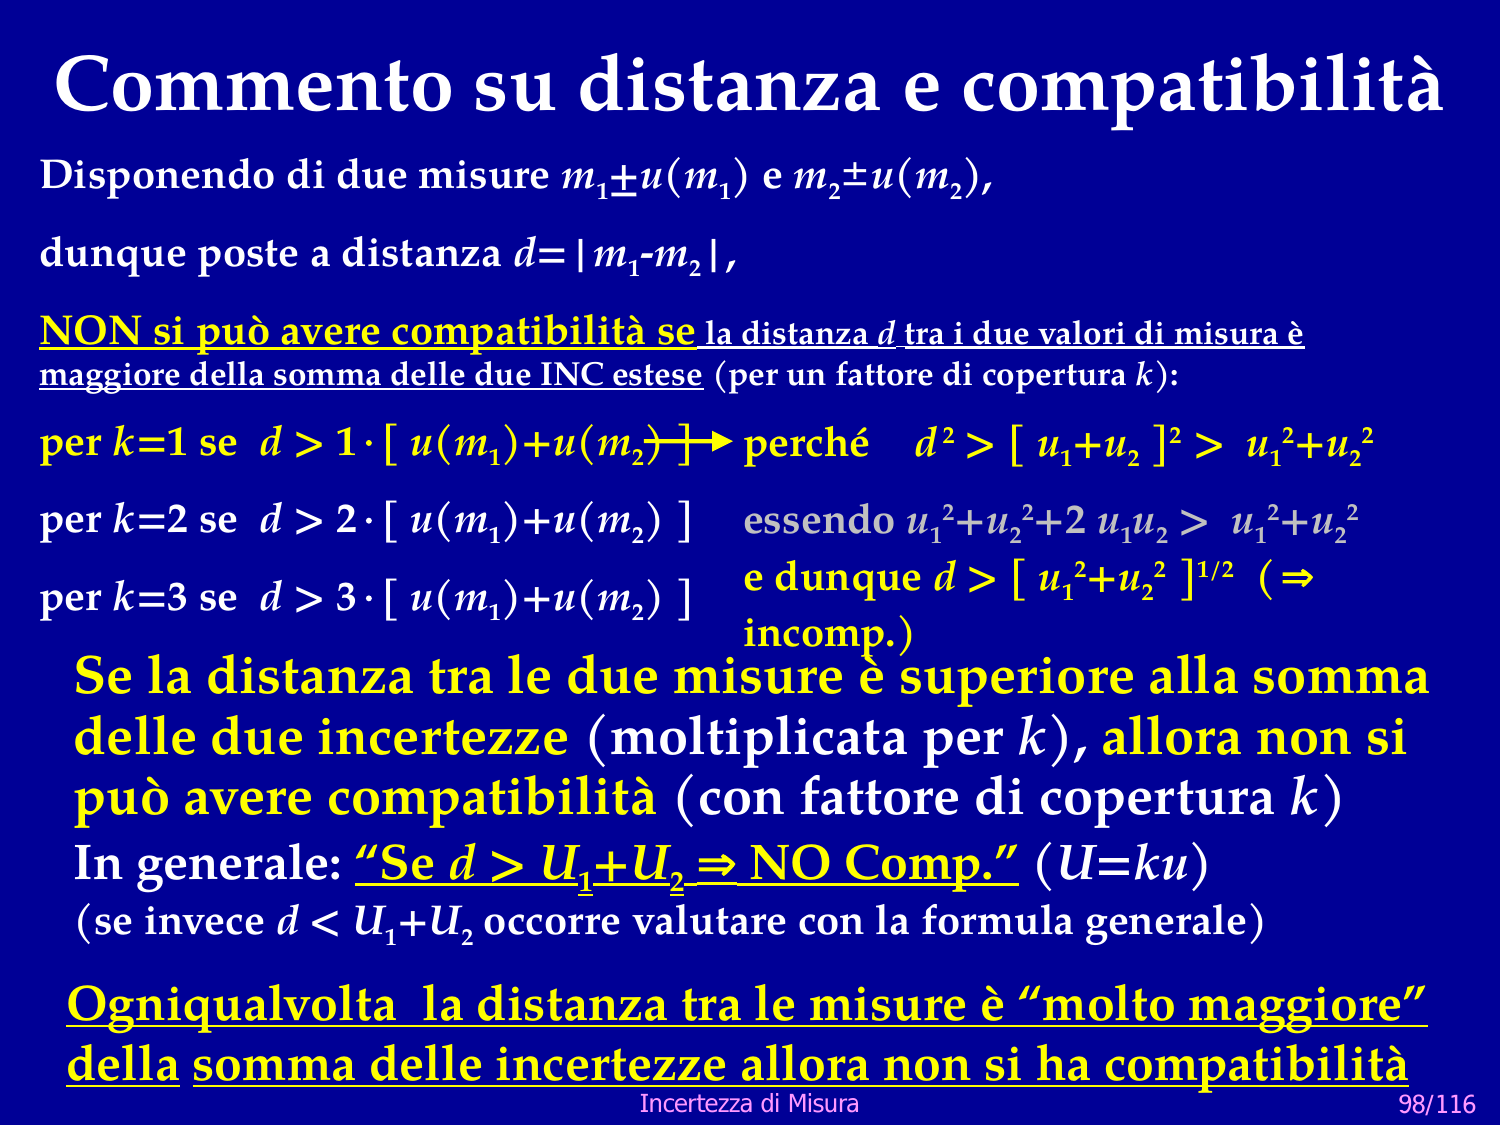

# Commento su distanza e compatibilità
Disponendo di due misure m1±u(m1) e m2±u(m2),
dunque poste a distanza d=│m1-m2│,
NON si può avere compatibilità se la distanza d  tra i due valori di misura è maggiore della somma delle due INC estese (per un fattore di copertura k):
per k=1 se  d > 1⋅[ u(m1)+u(m2) ]
per k=2 se  d > 2⋅[ u(m1)+u(m2) ]
per k=3 se  d > 3⋅[ u(m1)+u(m2) ]
perché    d 2 > [ u1+u2 ]2  >  u12+u22

essendo u12+u22+2 u1u2 >  u12+u22
e dunque d > [ u12+u22  ]1/2  ( ⇒ incomp.)

Se la distanza tra le due misure è superiore alla somma delle due incertezze (moltiplicata per k), allora non si può avere compatibilità (con fattore di copertura k)
In generale: “Se d > U1+U2 ⇒ NO Comp.” (U=ku)
(se invece d < U1+U2 occorre valutare con la formula generale)
Ogniqualvolta  la distanza tra le misure è “molto maggiore” della somma delle incertezze allora non si ha compatibilità
Incertezza di Misura